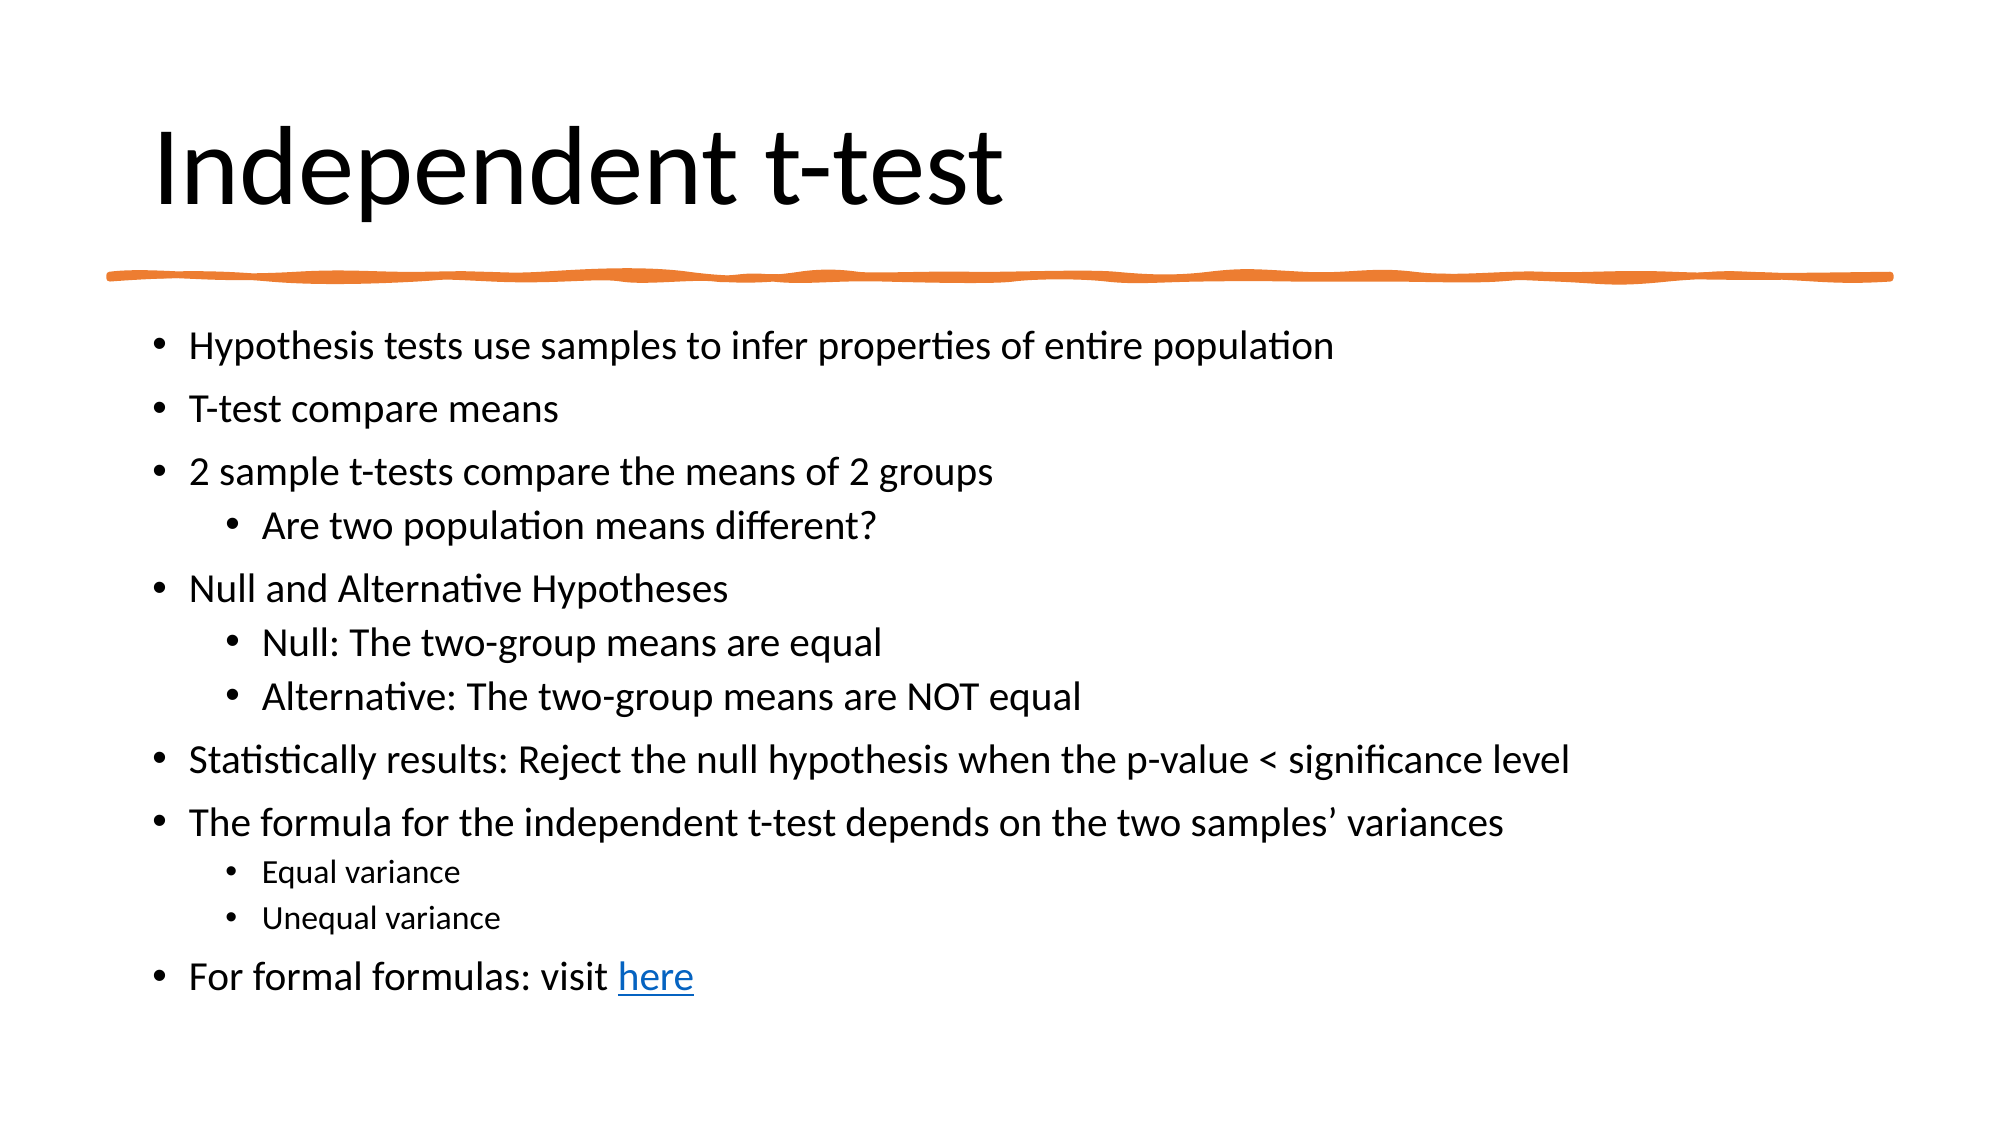

# Independent t-test

Hypothesis tests use samples to infer properties of entire population
T-test compare means
2 sample t-tests compare the means of 2 groups
Are two population means different?
Null and Alternative Hypotheses
Null: The two-group means are equal
Alternative: The two-group means are NOT equal
Statistically results: Reject the null hypothesis when the p-value < significance level
The formula for the independent t-test depends on the two samples’ variances
Equal variance
Unequal variance
For formal formulas: visit here